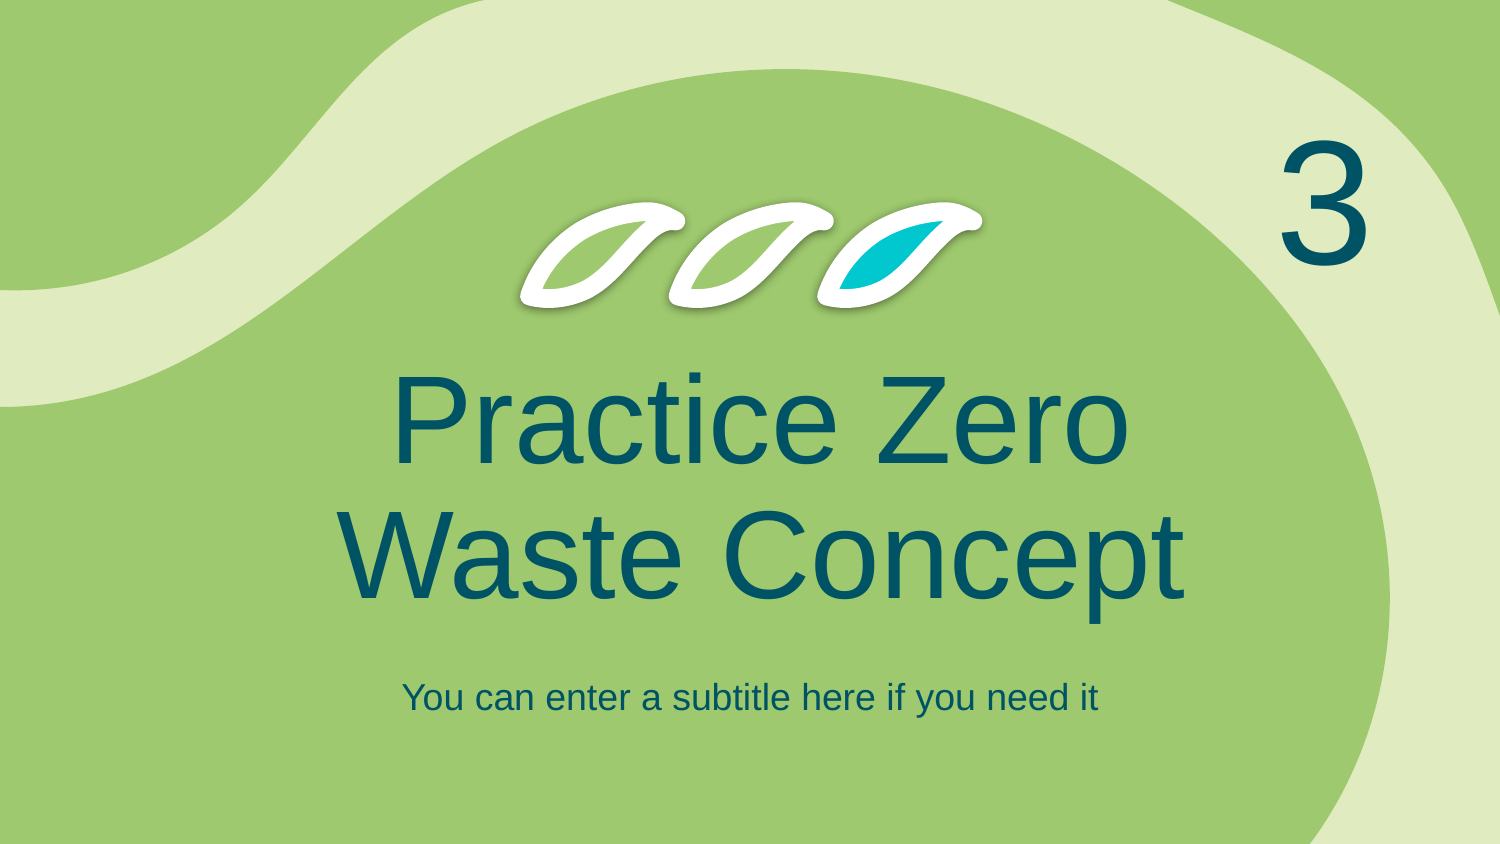

3

# Practice Zero Waste Concept
You can enter a subtitle here if you need it